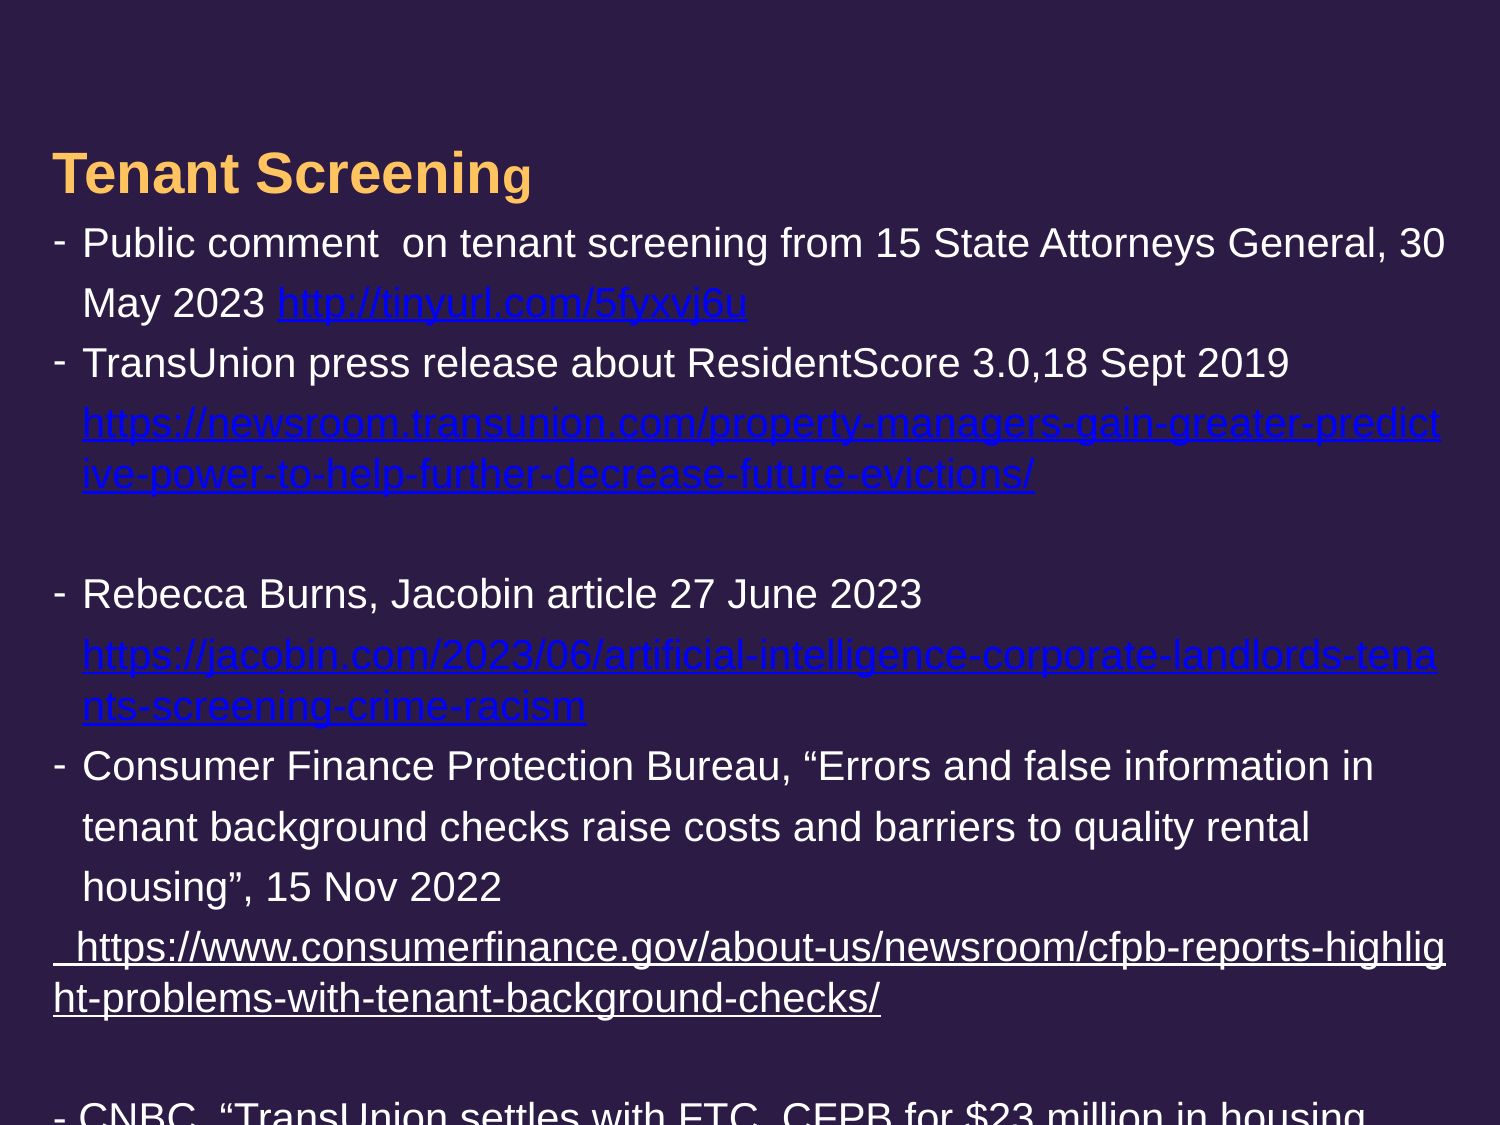

# REFERENCES V
Tenant Screening
Public comment  on tenant screening from 15 State Attorneys General, 30 May 2023 http://tinyurl.com/5fyxvj6u
TransUnion press release about ResidentScore 3.0,18 Sept 2019 https://newsroom.transunion.com/property-managers-gain-greater-predictive-power-to-help-further-decrease-future-evictions/
Rebecca Burns, Jacobin article 27 June 2023 https://jacobin.com/2023/06/artificial-intelligence-corporate-landlords-tenants-screening-crime-racism
Consumer Finance Protection Bureau, “Errors and false information in tenant background checks raise costs and barriers to quality rental housing”, 15 Nov 2022
  https://www.consumerfinance.gov/about-us/newsroom/cfpb-reports-highlight-problems-with-tenant-background-checks/
- CNBC, “TransUnion settles with FTC, CFPB for $23 million in housing
case”, 12 Oct 2023  TransUnion settles with FTC, CFPB for $23 million in housing case